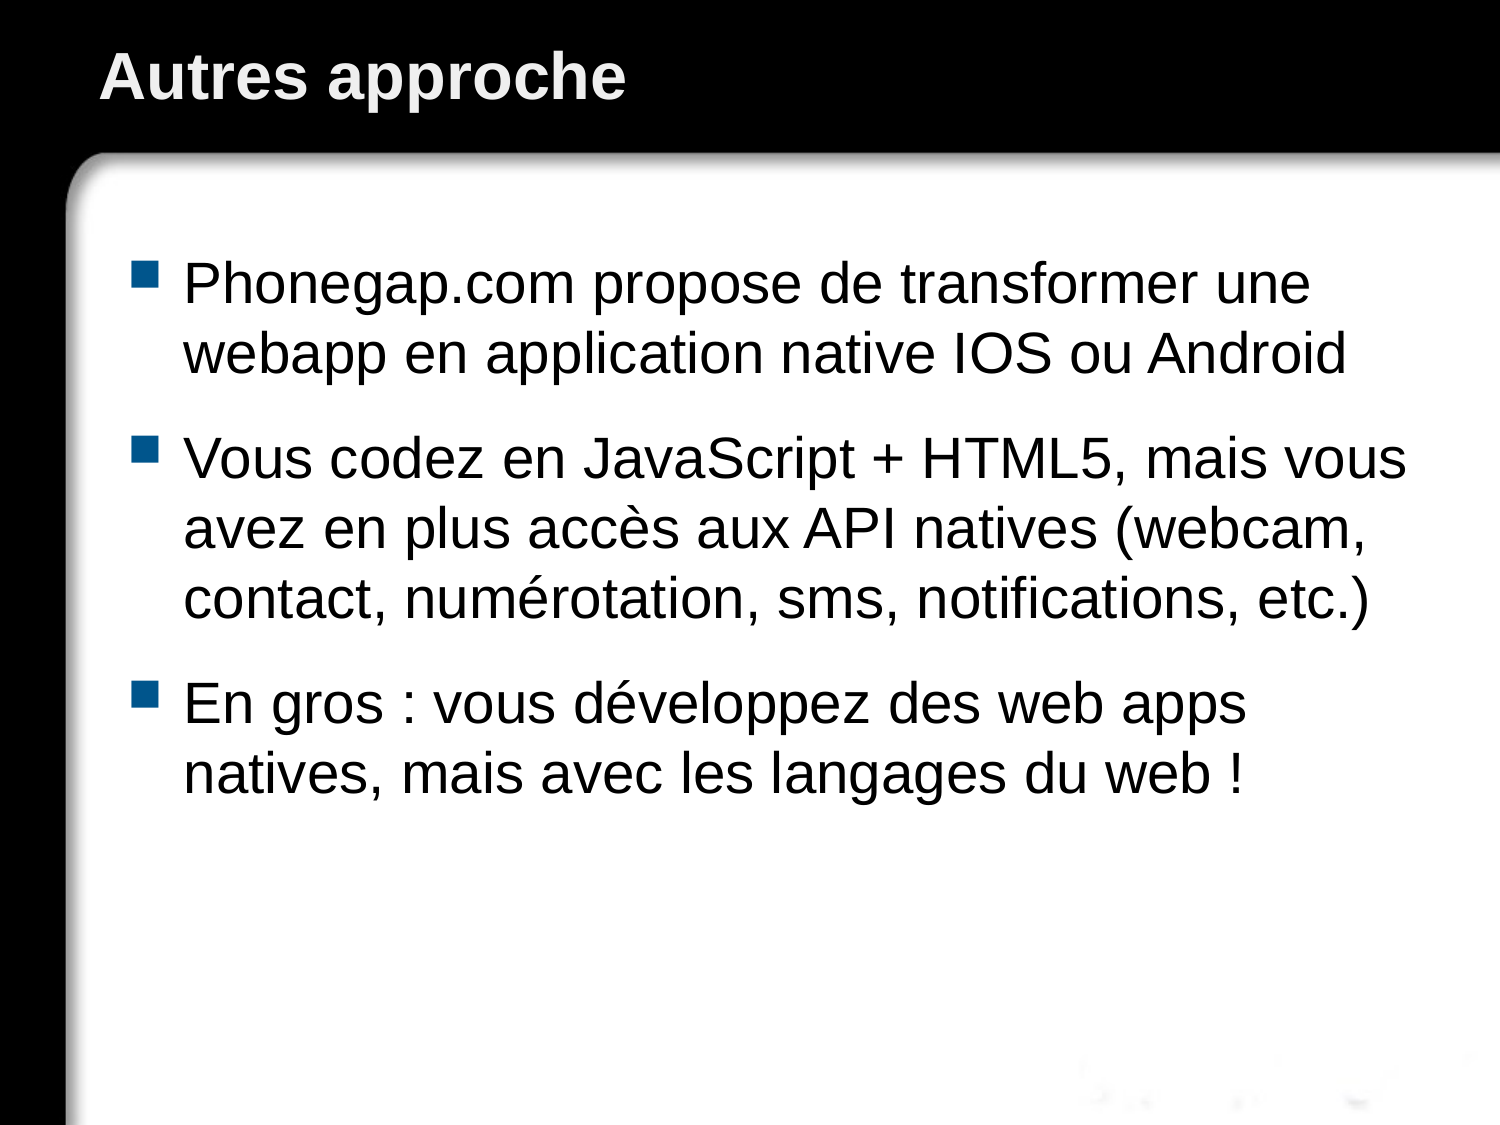

# Autres approche
Phonegap.com propose de transformer une webapp en application native IOS ou Android
Vous codez en JavaScript + HTML5, mais vous avez en plus accès aux API natives (webcam, contact, numérotation, sms, notifications, etc.)
En gros : vous développez des web apps natives, mais avec les langages du web !